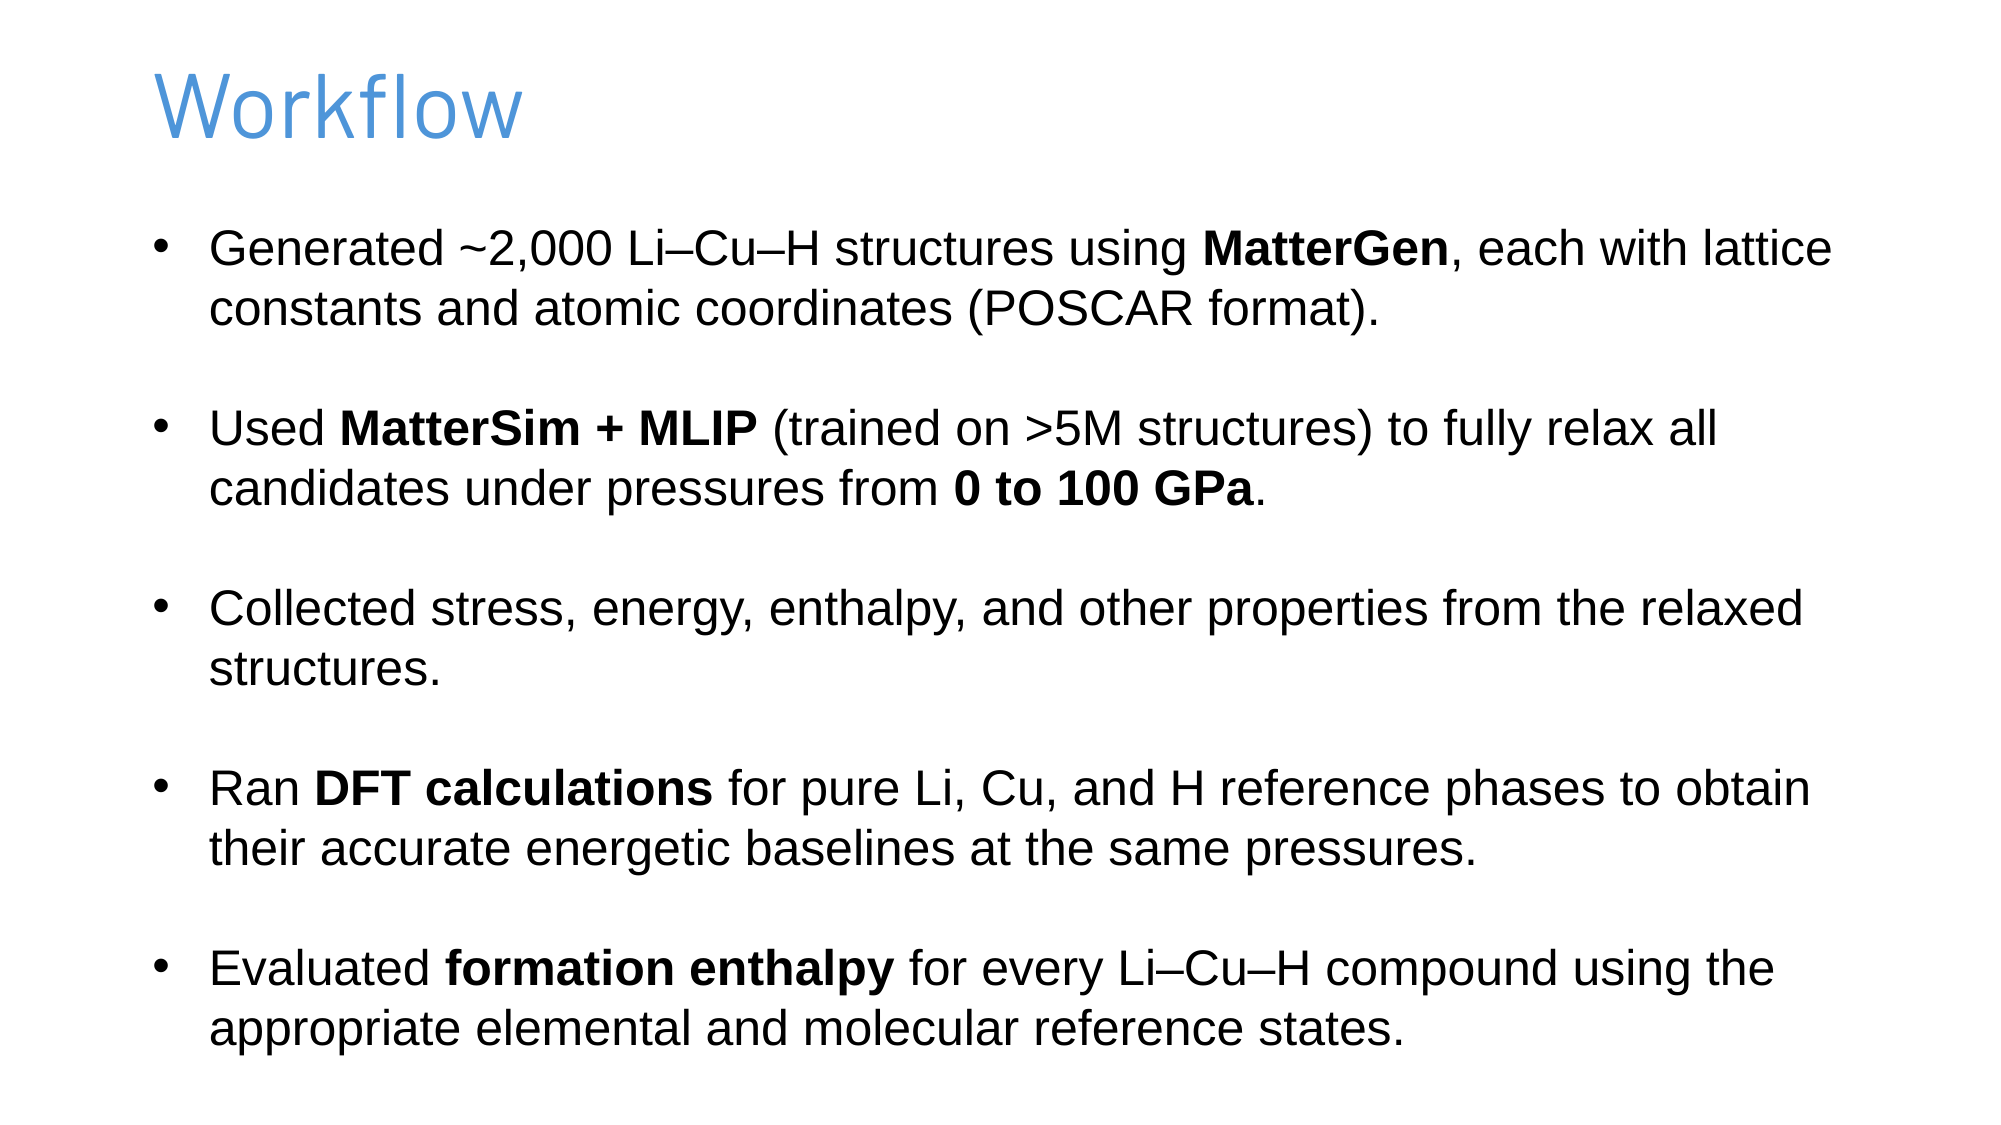

# Workflow
Generated ~2,000 Li–Cu–H structures using MatterGen, each with lattice constants and atomic coordinates (POSCAR format).

Used MatterSim + MLIP (trained on >5M structures) to fully relax all candidates under pressures from 0 to 100 GPa.

Collected stress, energy, enthalpy, and other properties from the relaxed structures.

Ran DFT calculations for pure Li, Cu, and H reference phases to obtain their accurate energetic baselines at the same pressures.

Evaluated formation enthalpy for every Li–Cu–H compound using the appropriate elemental and molecular reference states.